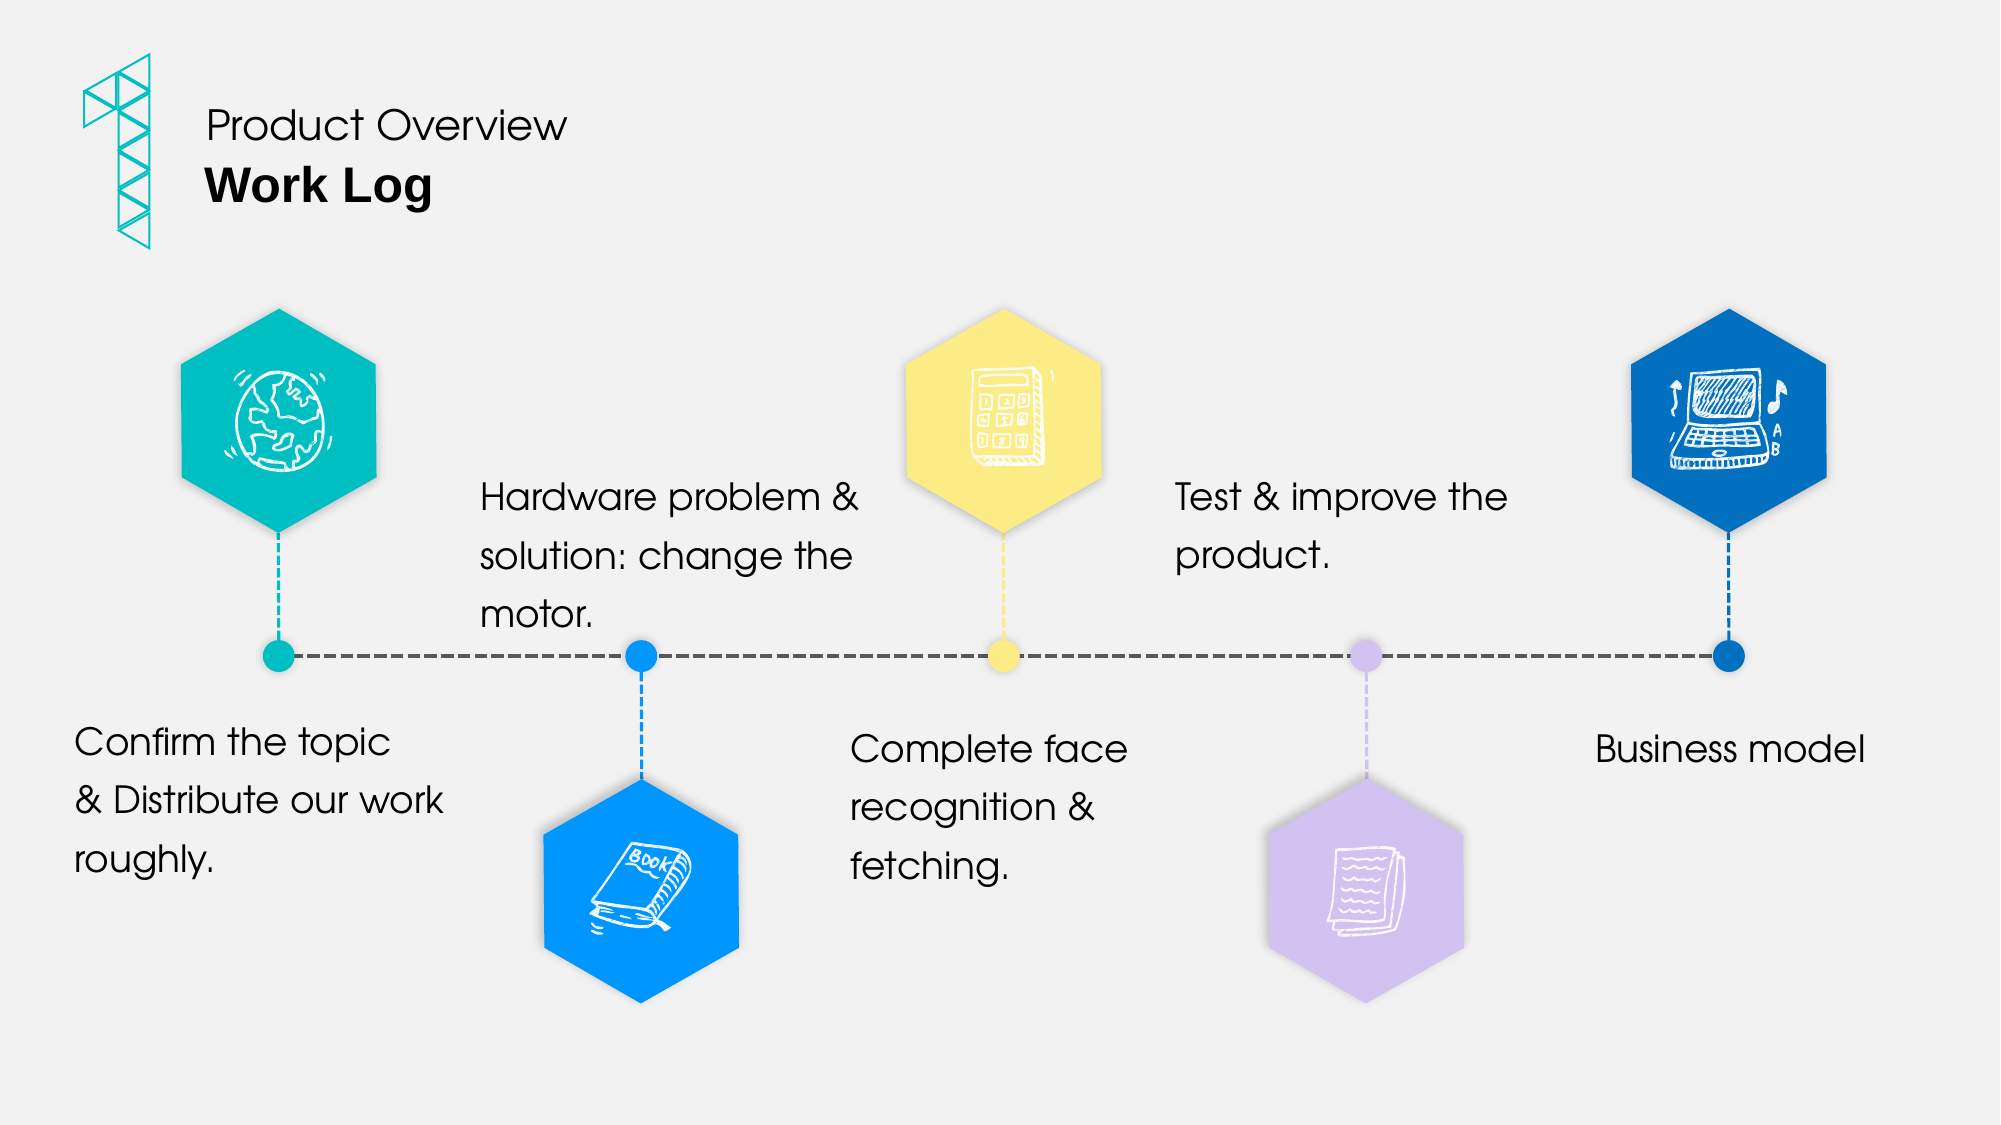

Product Overview
Work Log

Test & improve the product.
Hardware problem & solution: change the motor.

Confirm the topic
& Distribute our work roughly.
Business model
Complete face recognition & fetching.